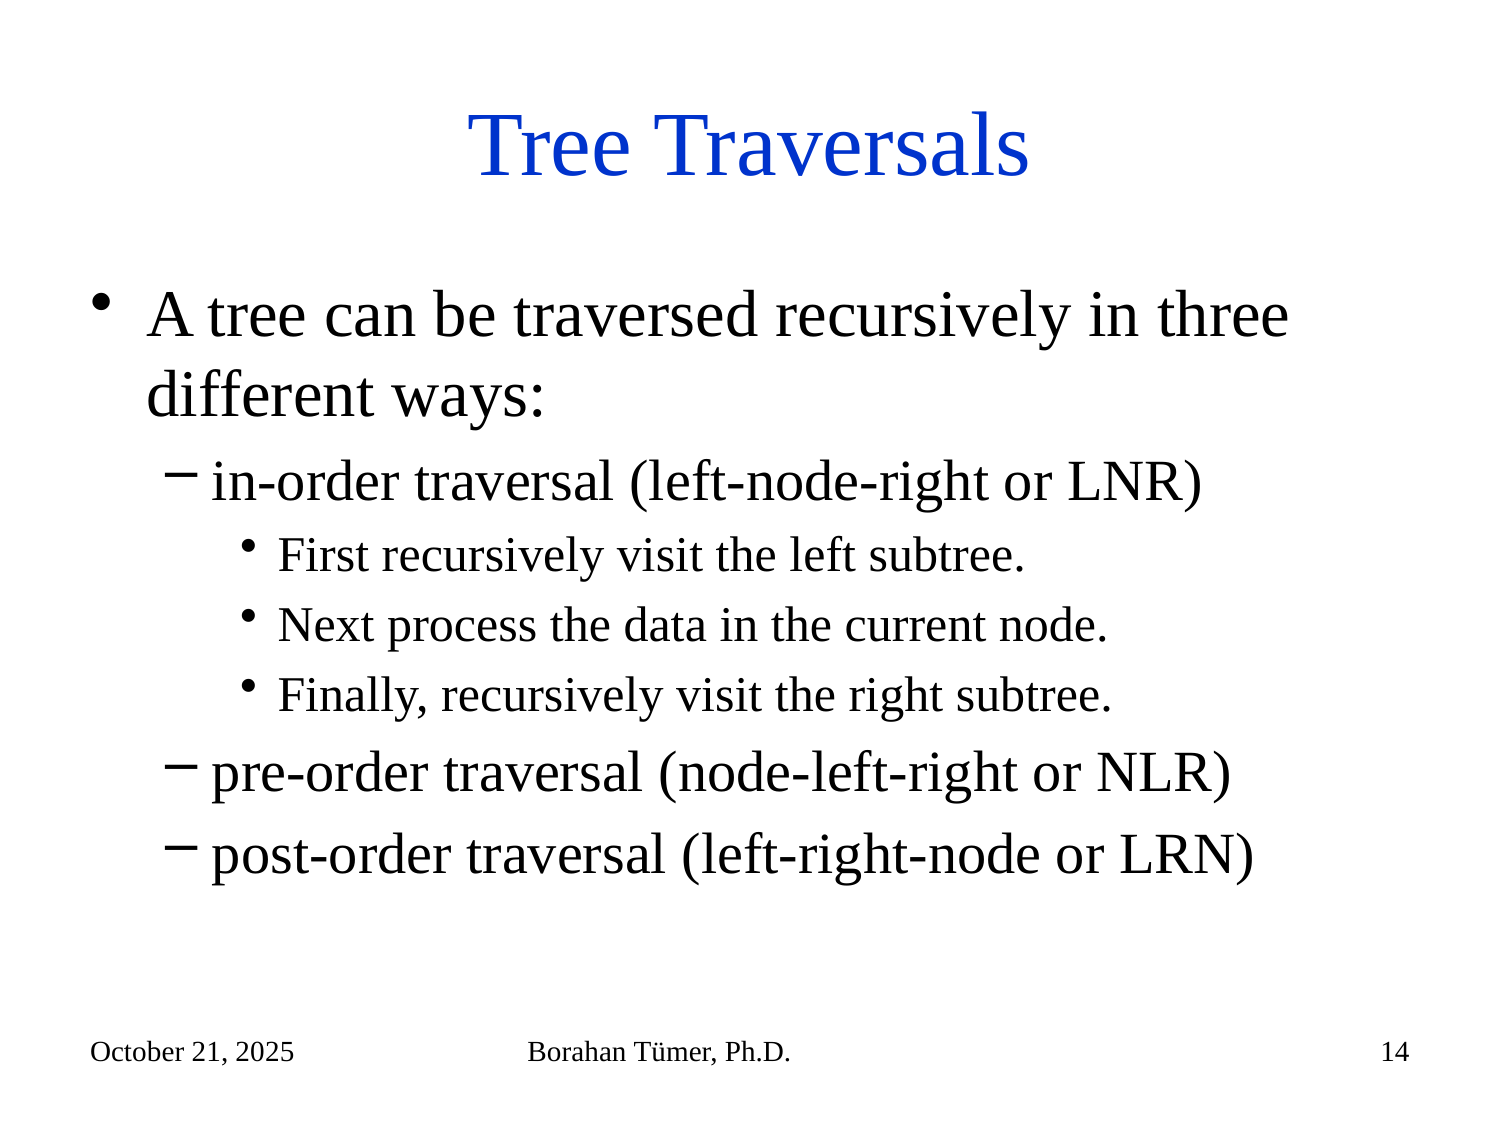

# Tree Traversals
A tree can be traversed recursively in three different ways:
in-order traversal (left-node-right or LNR)
First recursively visit the left subtree.
Next process the data in the current node.
Finally, recursively visit the right subtree.
pre-order traversal (node-left-right or NLR)
post-order traversal (left-right-node or LRN)
October 21, 2025
Borahan Tümer, Ph.D.
14